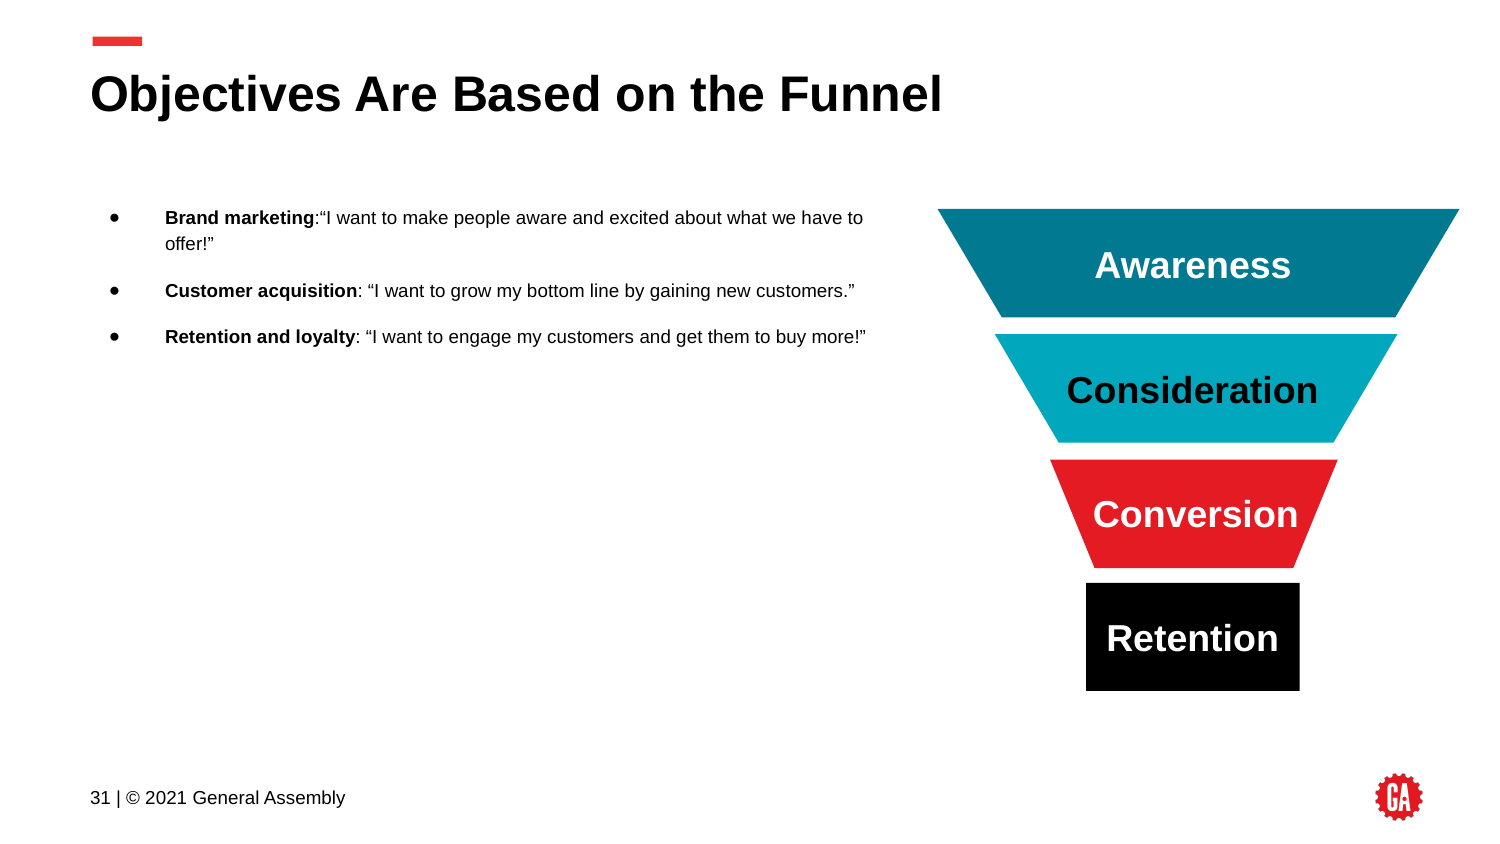

# Objectives Are Based on the Funnel
Brand marketing:“I want to make people aware and excited about what we have to offer!”
Customer acquisition: “I want to grow my bottom line by gaining new customers.”
Retention and loyalty: “I want to engage my customers and get them to buy more!”

Awareness

Consideration

Conversion
Retention

31 | © 2021 General Assembly